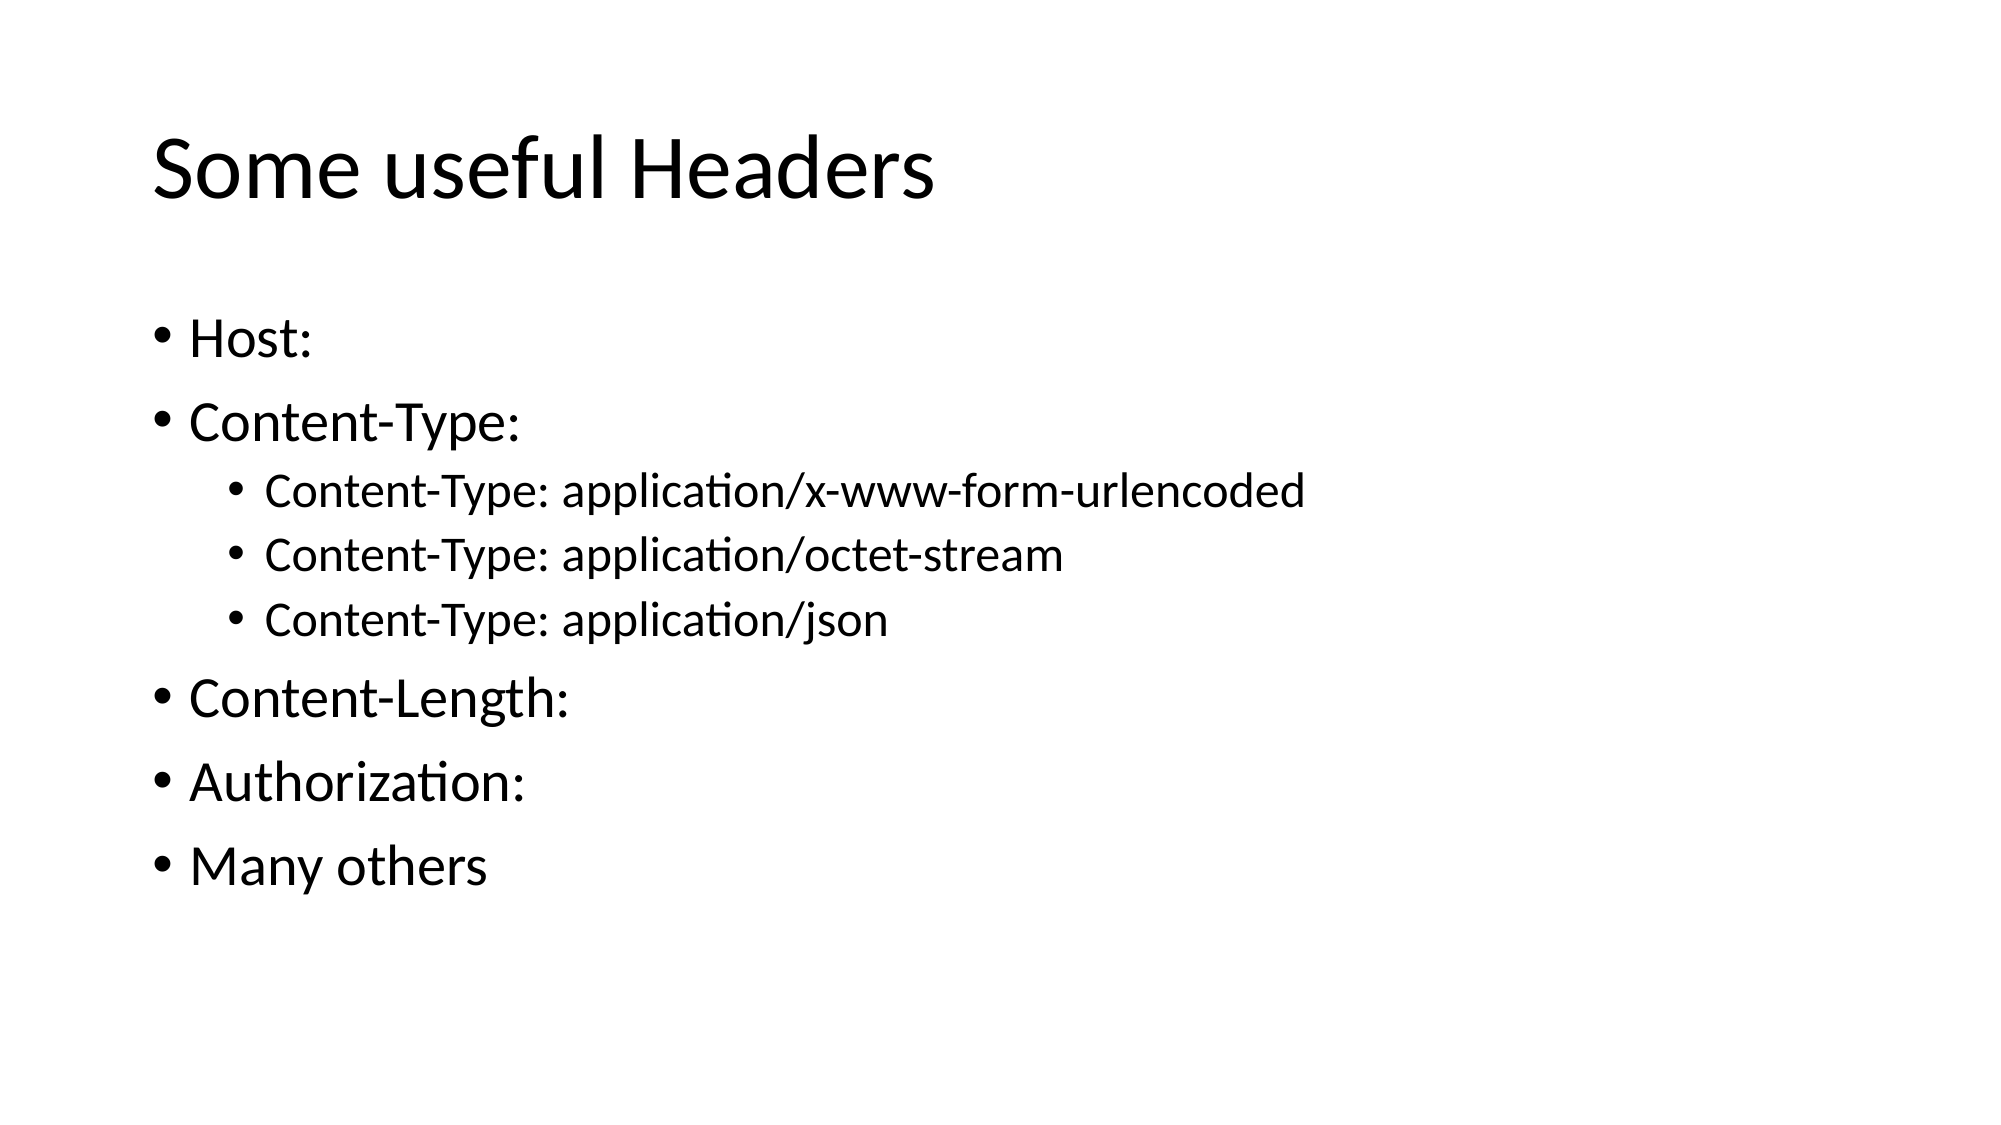

# Some useful Headers
Host:
Content-Type:
Content-Type: application/x-www-form-urlencoded
Content-Type: application/octet-stream
Content-Type: application/json
Content-Length:
Authorization:
Many others